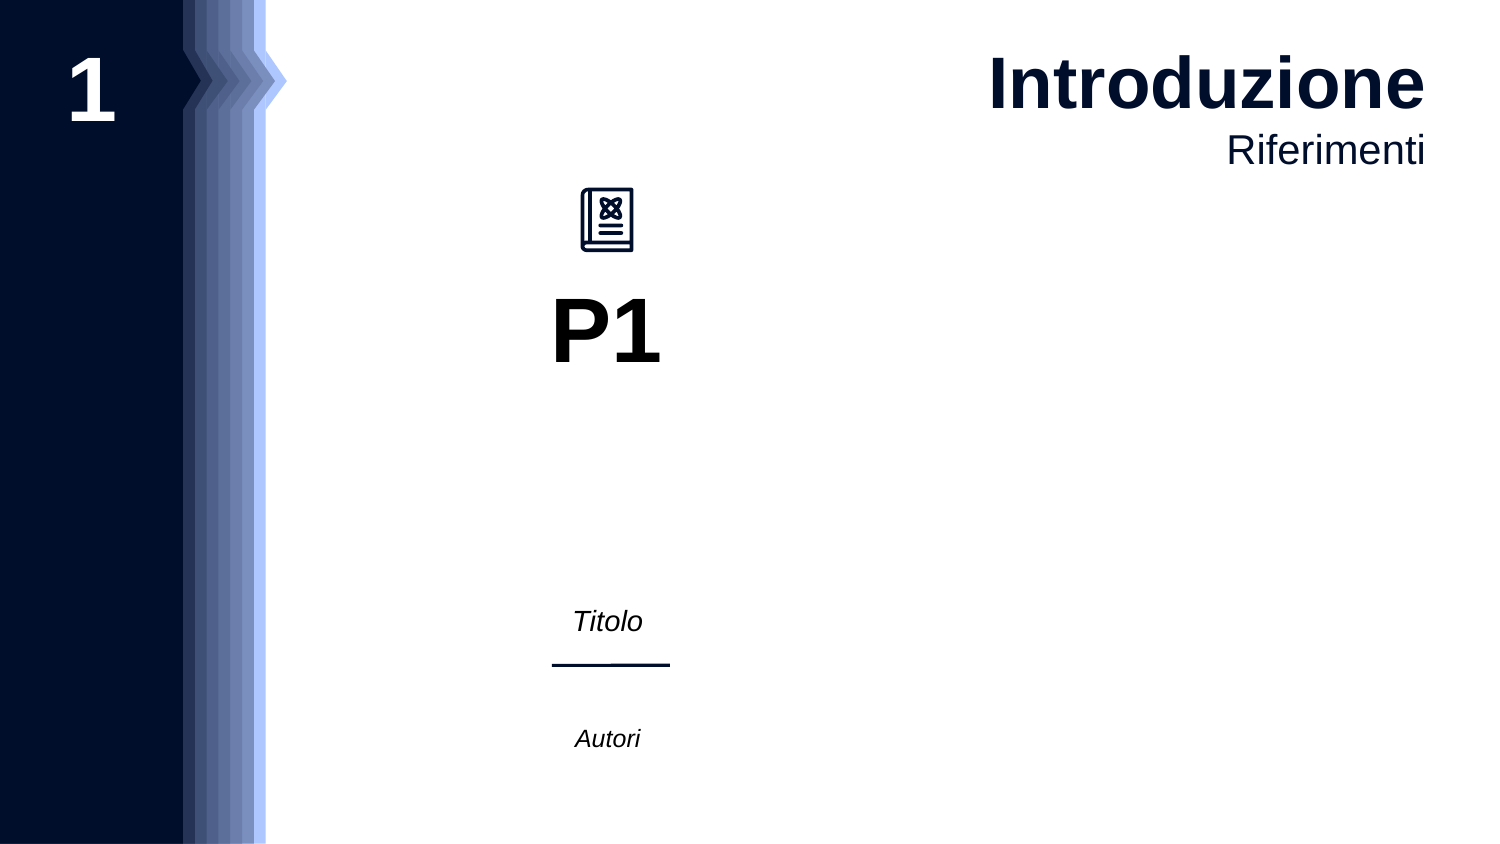

8

7

6

5

4

3

2

1

# Introduzione Riferimenti

P1
Titolo
Autori